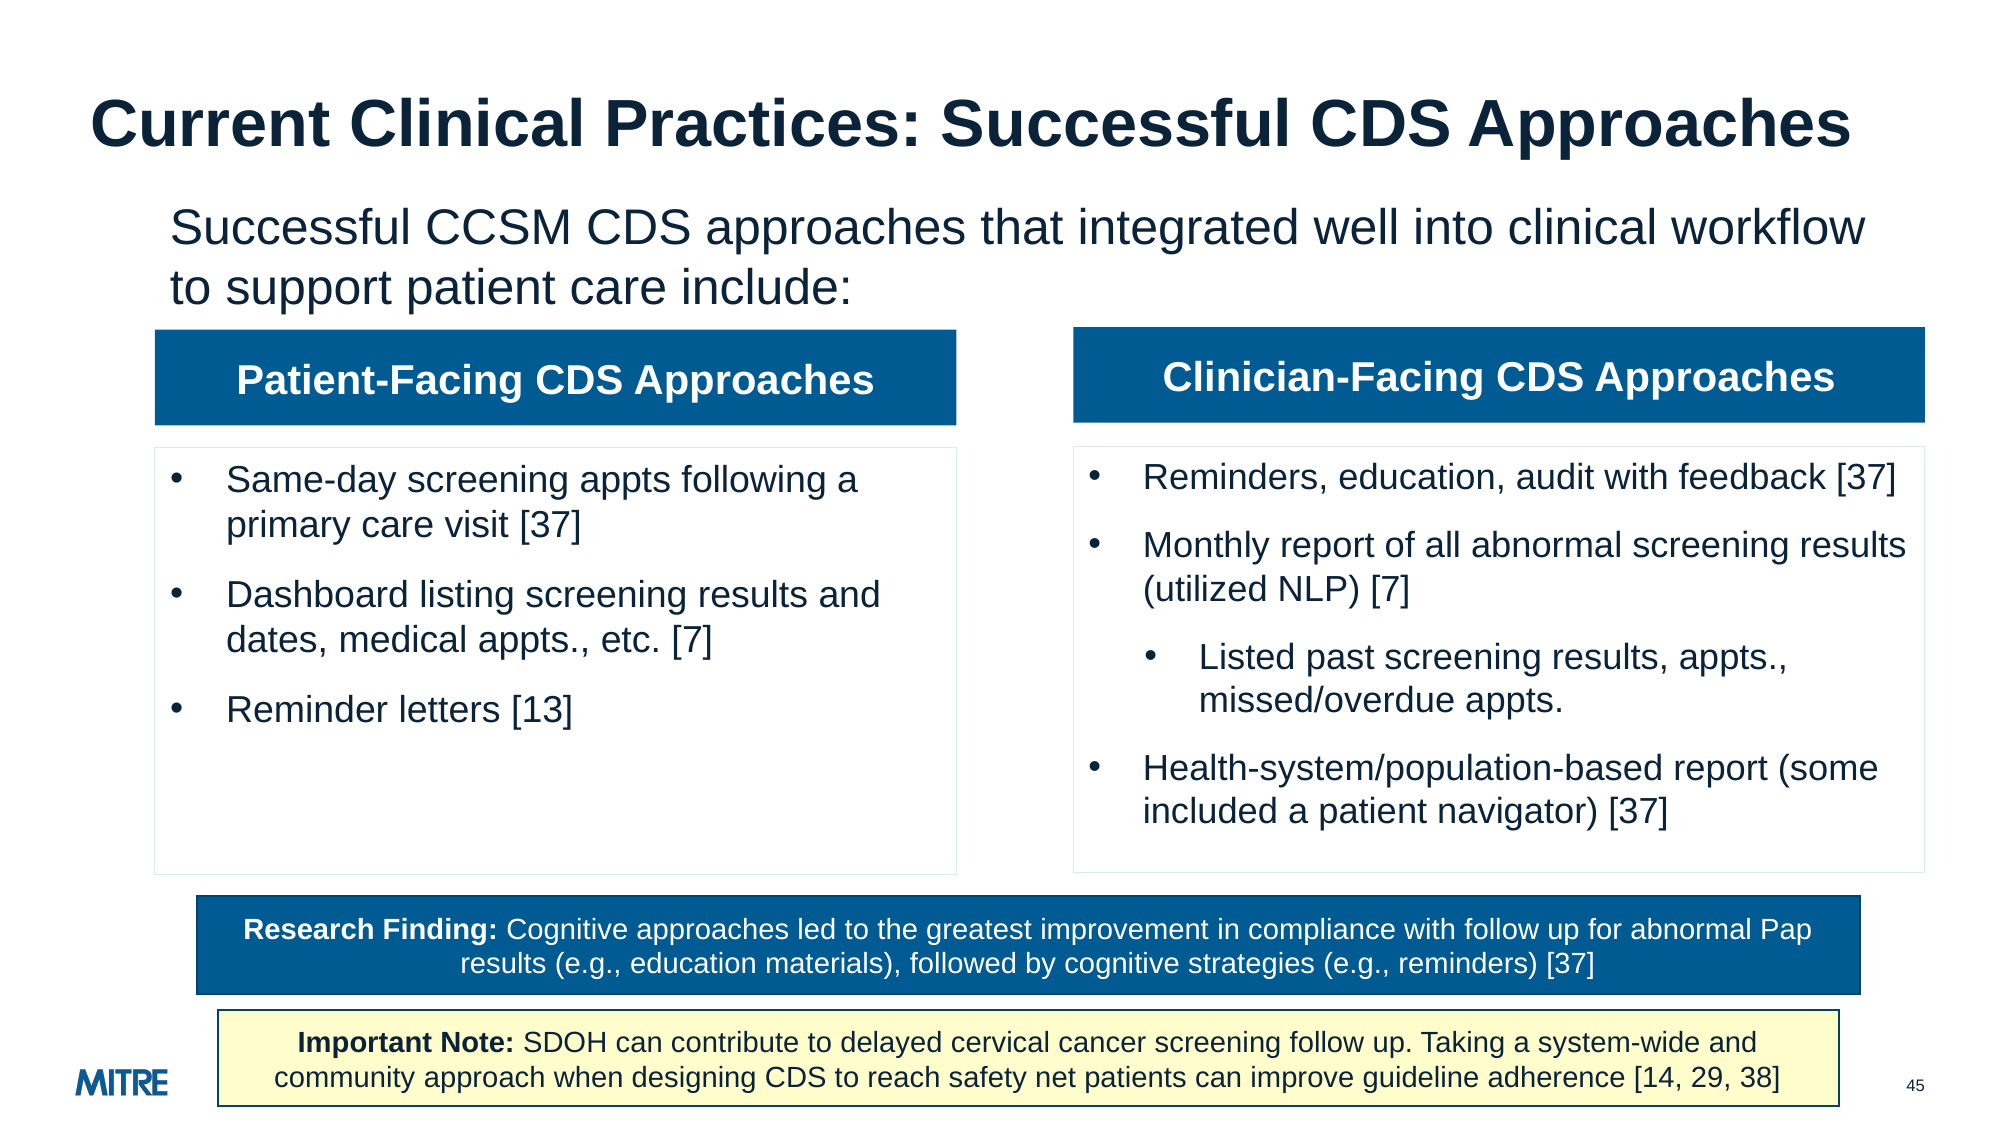

# Current Clinical Practices: Successful CDS Approaches
Successful CCSM CDS approaches that integrated well into clinical workflow to support patient care include:
Clinician-Facing CDS Approaches
Patient-Facing CDS Approaches
Reminders, education, audit with feedback [37]
Monthly report of all abnormal screening results (utilized NLP) [7]
Listed past screening results, appts., missed/overdue appts.
Health-system/population-based report (some included a patient navigator) [37]
Same-day screening appts following a primary care visit [37]
Dashboard listing screening results and dates, medical appts., etc. [7]
Reminder letters [13]
Research Finding: Cognitive approaches led to the greatest improvement in compliance with follow up for abnormal Pap results (e.g., education materials), followed by cognitive strategies (e.g., reminders) [37]
Important Note: SDOH can contribute to delayed cervical cancer screening follow up. Taking a system-wide and community approach when designing CDS to reach safety net patients can improve guideline adherence [14, 29, 38]
45